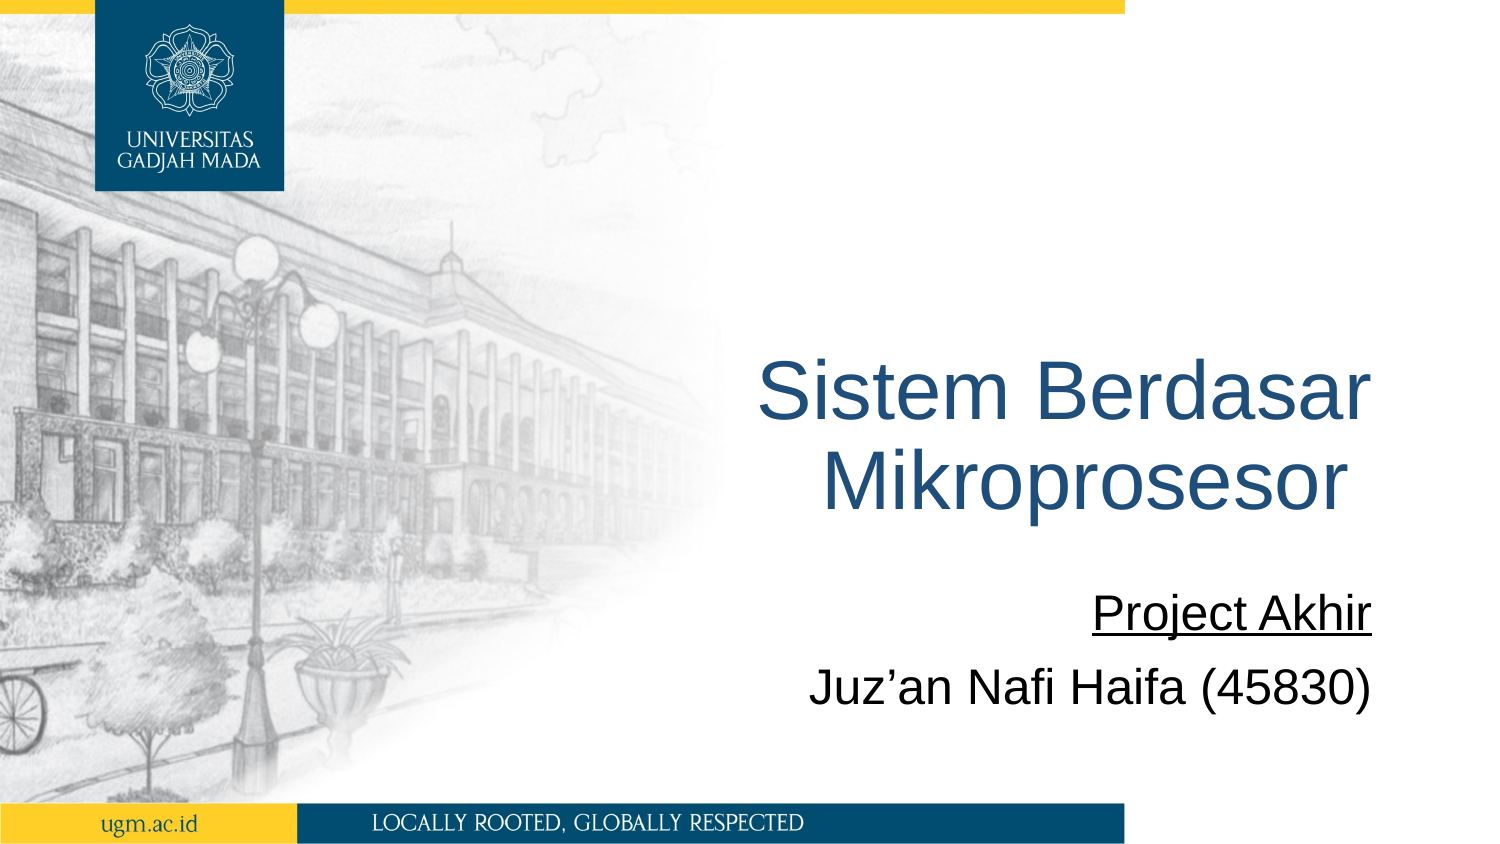

# Sistem Berdasar Mikroprosesor
Project Akhir
Juz’an Nafi Haifa (45830)